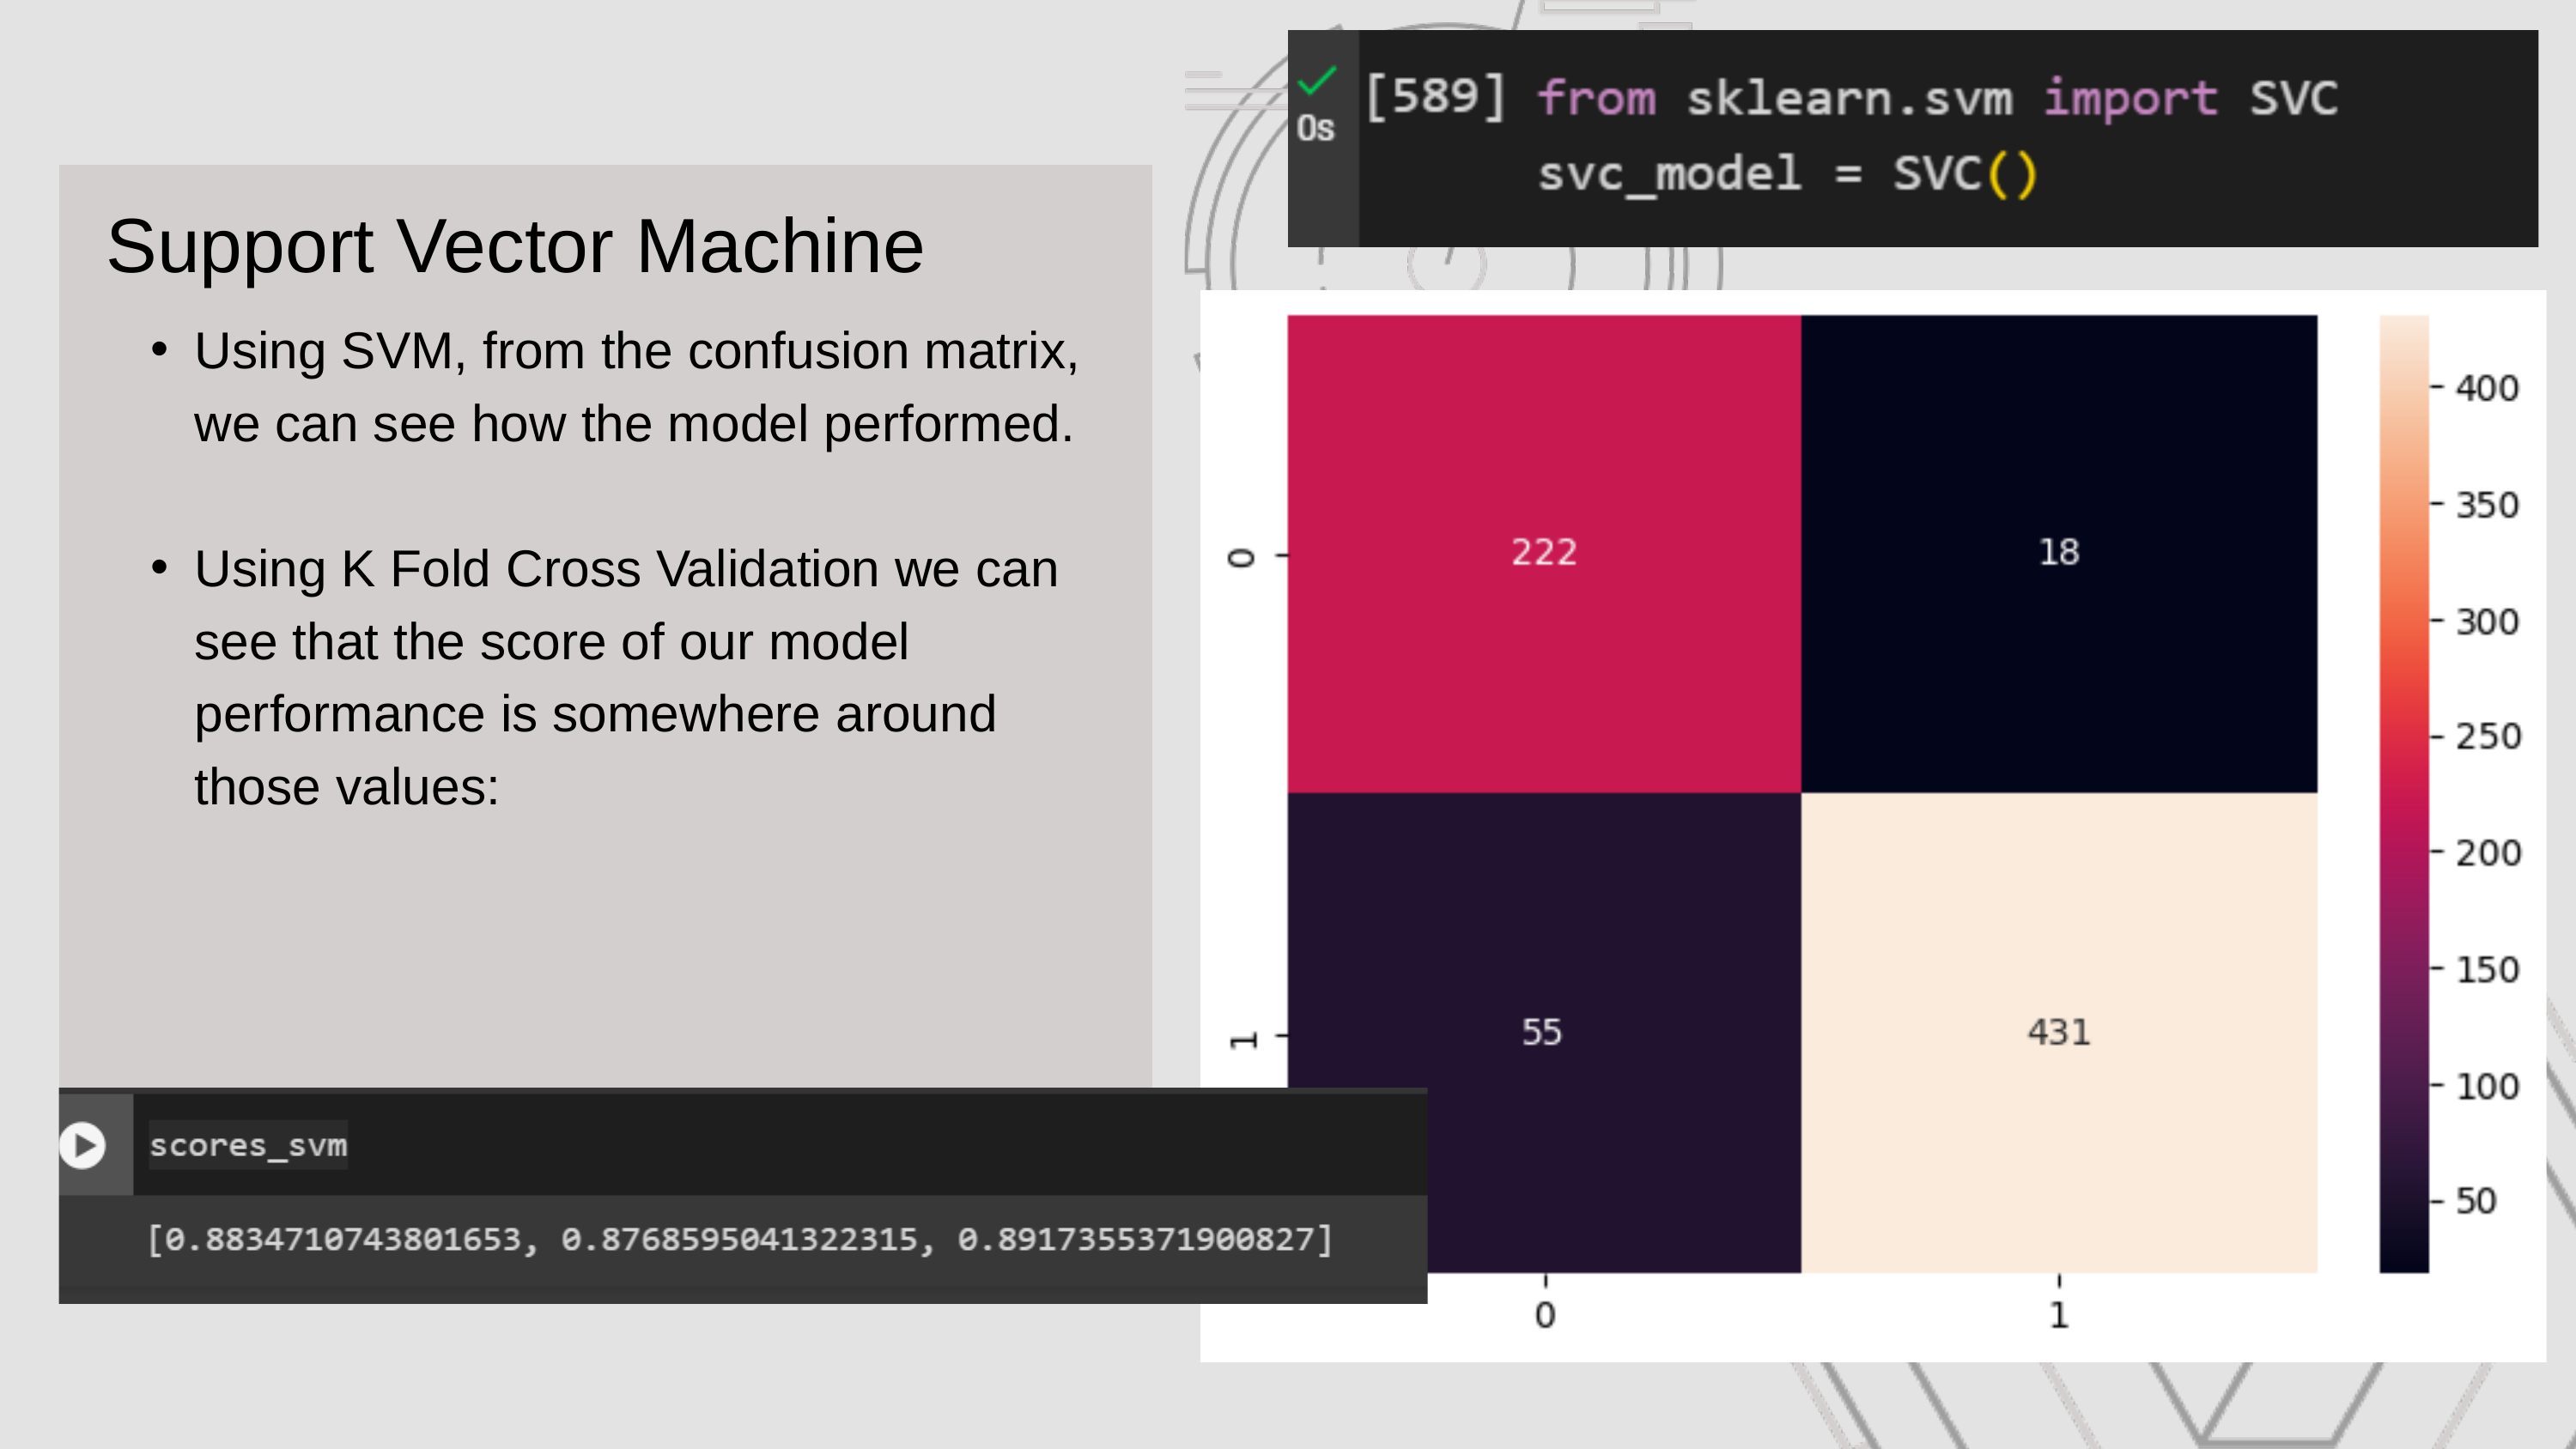

Support Vector Machine

Using SVM, from the confusion matrix, we can see how the model performed.

Using K Fold Cross Validation we can see that the score of our model performance is somewhere around those values: